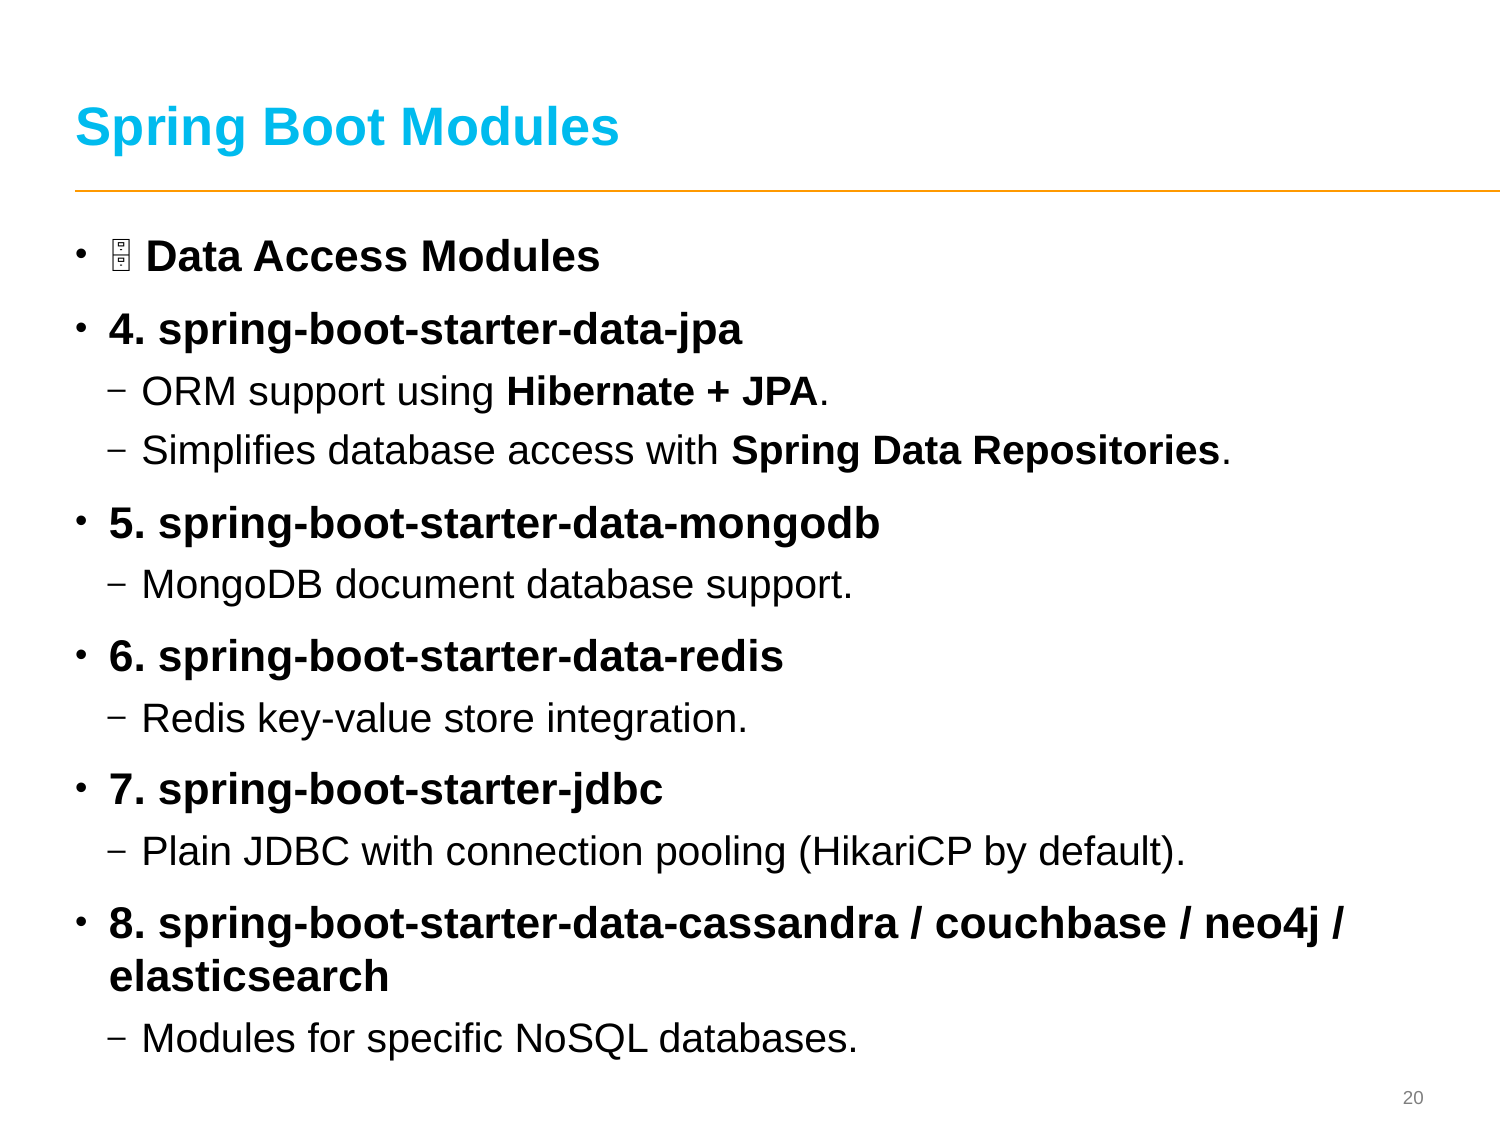

# Spring Boot Modules
🗄️ Data Access Modules
4. spring-boot-starter-data-jpa
ORM support using Hibernate + JPA.
Simplifies database access with Spring Data Repositories.
5. spring-boot-starter-data-mongodb
MongoDB document database support.
6. spring-boot-starter-data-redis
Redis key-value store integration.
7. spring-boot-starter-jdbc
Plain JDBC with connection pooling (HikariCP by default).
8. spring-boot-starter-data-cassandra / couchbase / neo4j / elasticsearch
Modules for specific NoSQL databases.